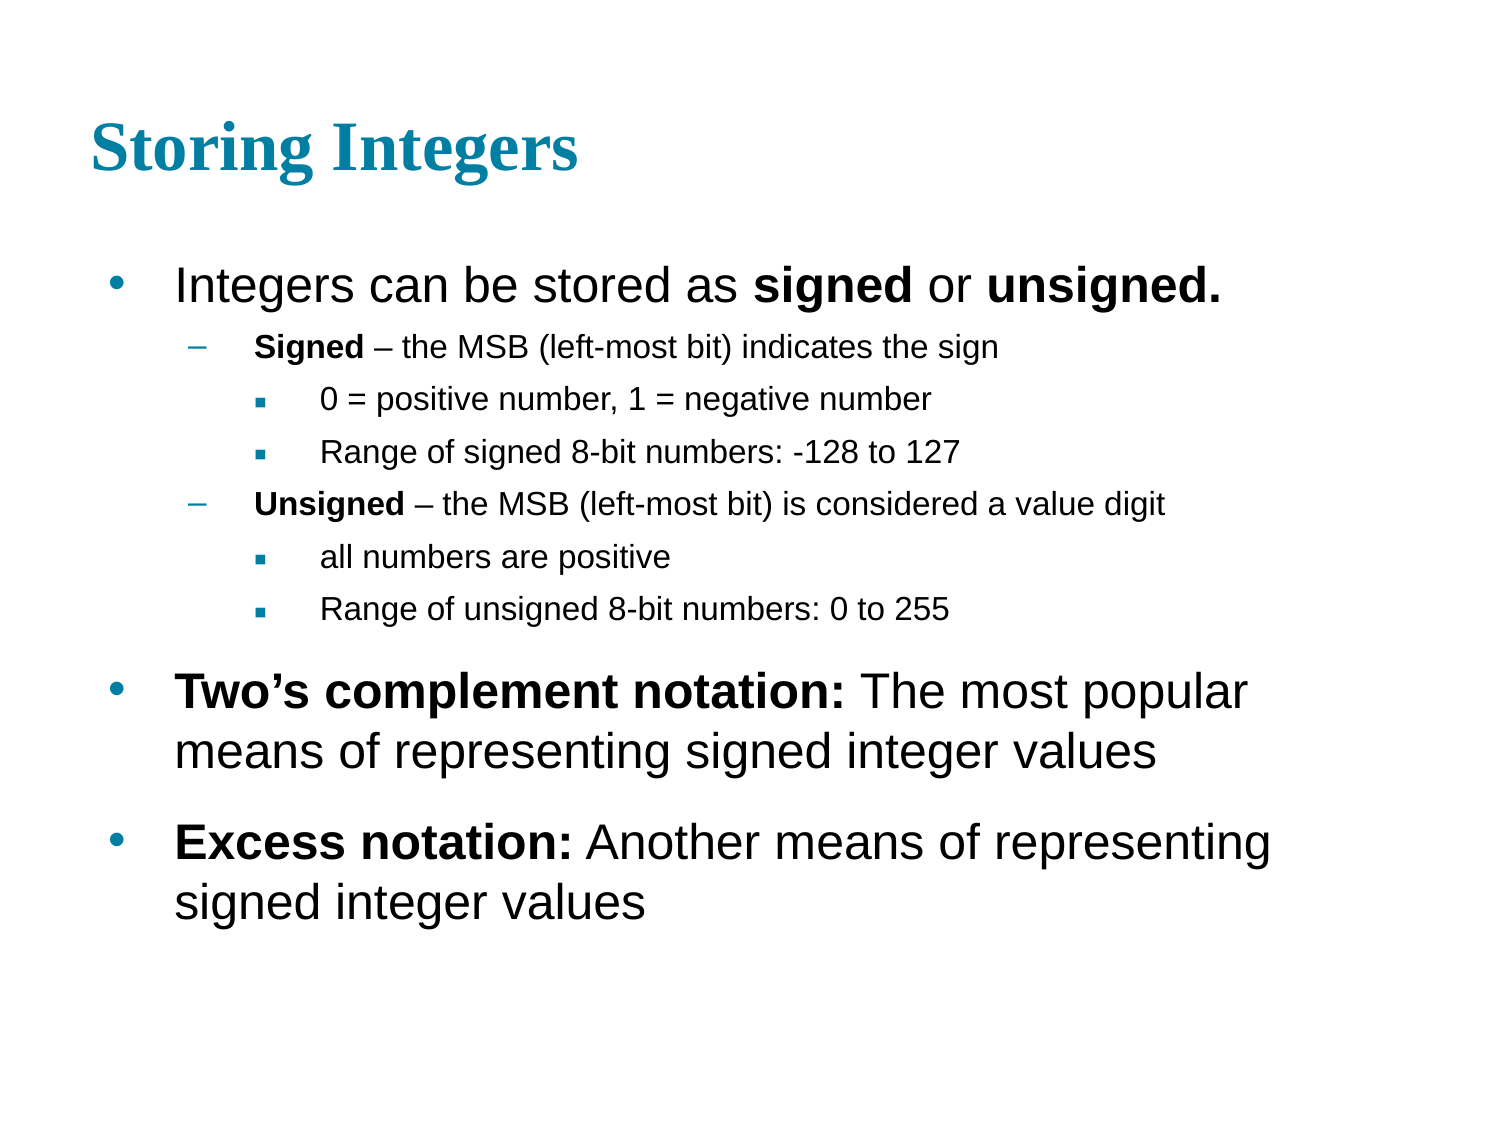

# Storing Integers
Integers can be stored as signed or unsigned.
Signed – the MSB (left-most bit) indicates the sign
0 = positive number, 1 = negative number
Range of signed 8-bit numbers: -128 to 127
Unsigned – the MSB (left-most bit) is considered a value digit
all numbers are positive
Range of unsigned 8-bit numbers: 0 to 255
Two’s complement notation: The most popular means of representing signed integer values
Excess notation: Another means of representing signed integer values